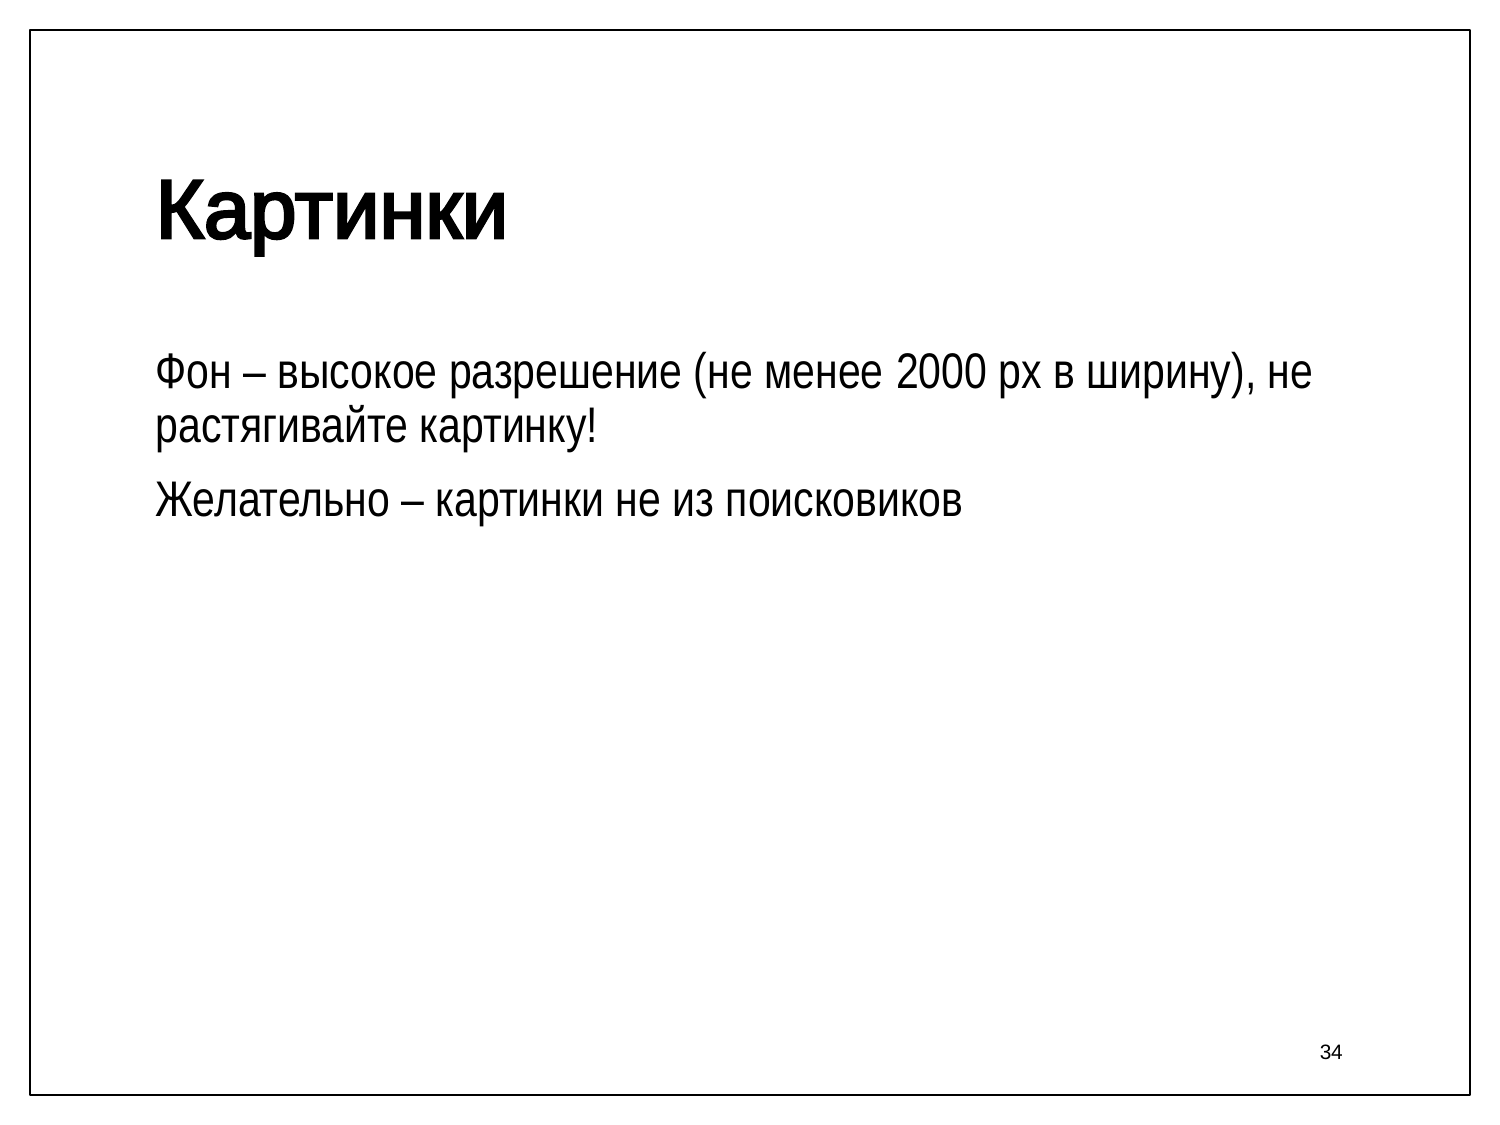

# Картинки
Фон – высокое разрешение (не менее 2000 px в ширину), не растягивайте картинку!
Желательно – картинки не из поисковиков

34